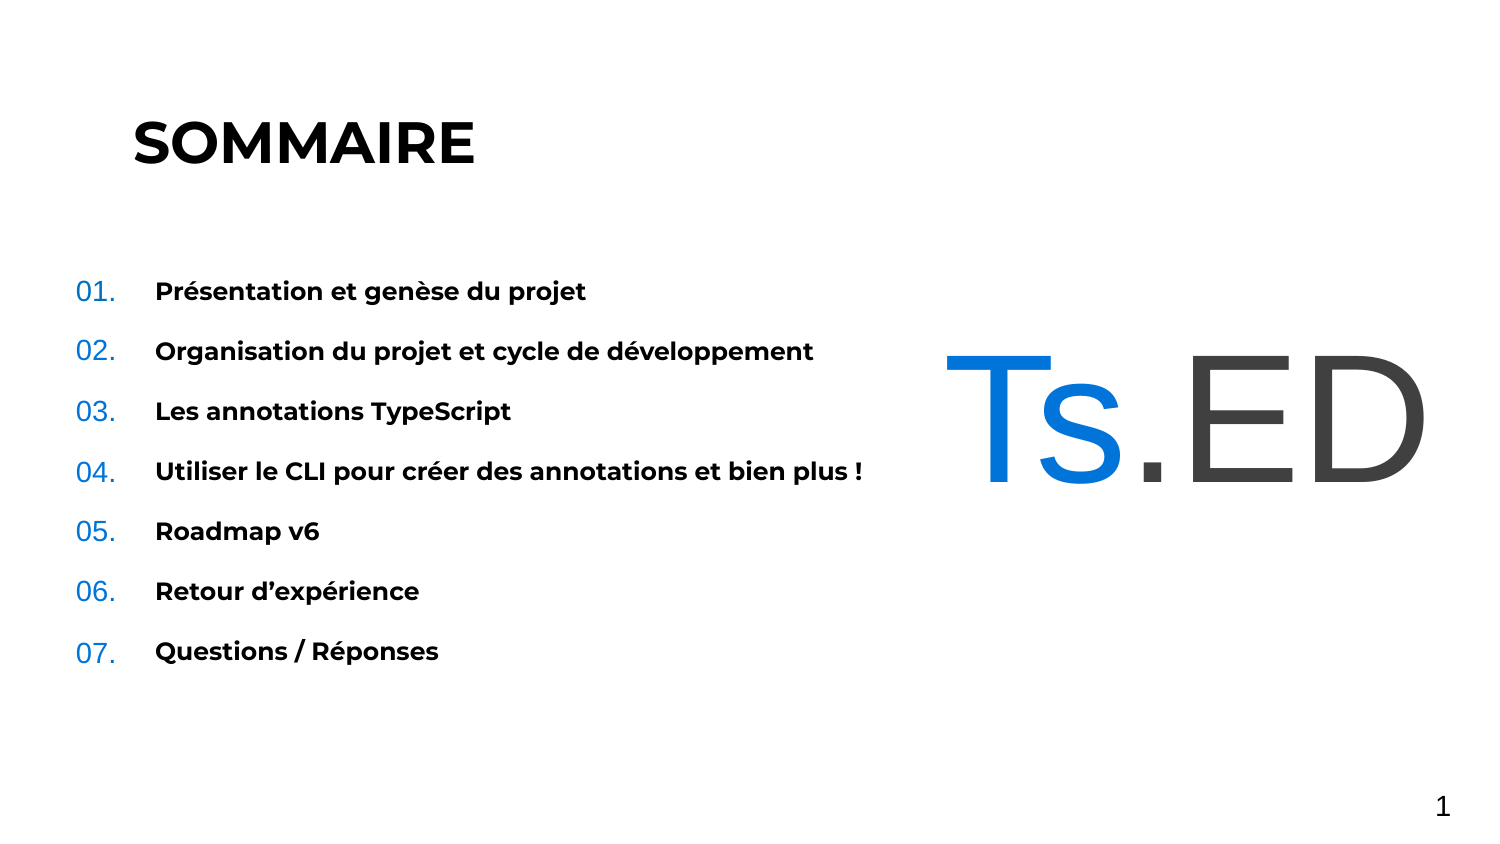

SOMMAIRE
01.
Présentation et genèse du projet

Organisation du projet et cycle de développement

Les annotations TypeScript

Utiliser le CLI pour créer des annotations et bien plus !

Roadmap v6

Retour d’expérience

Questions / Réponses

Ts.ED
02.
03.
04.
05.
06.
07.
1